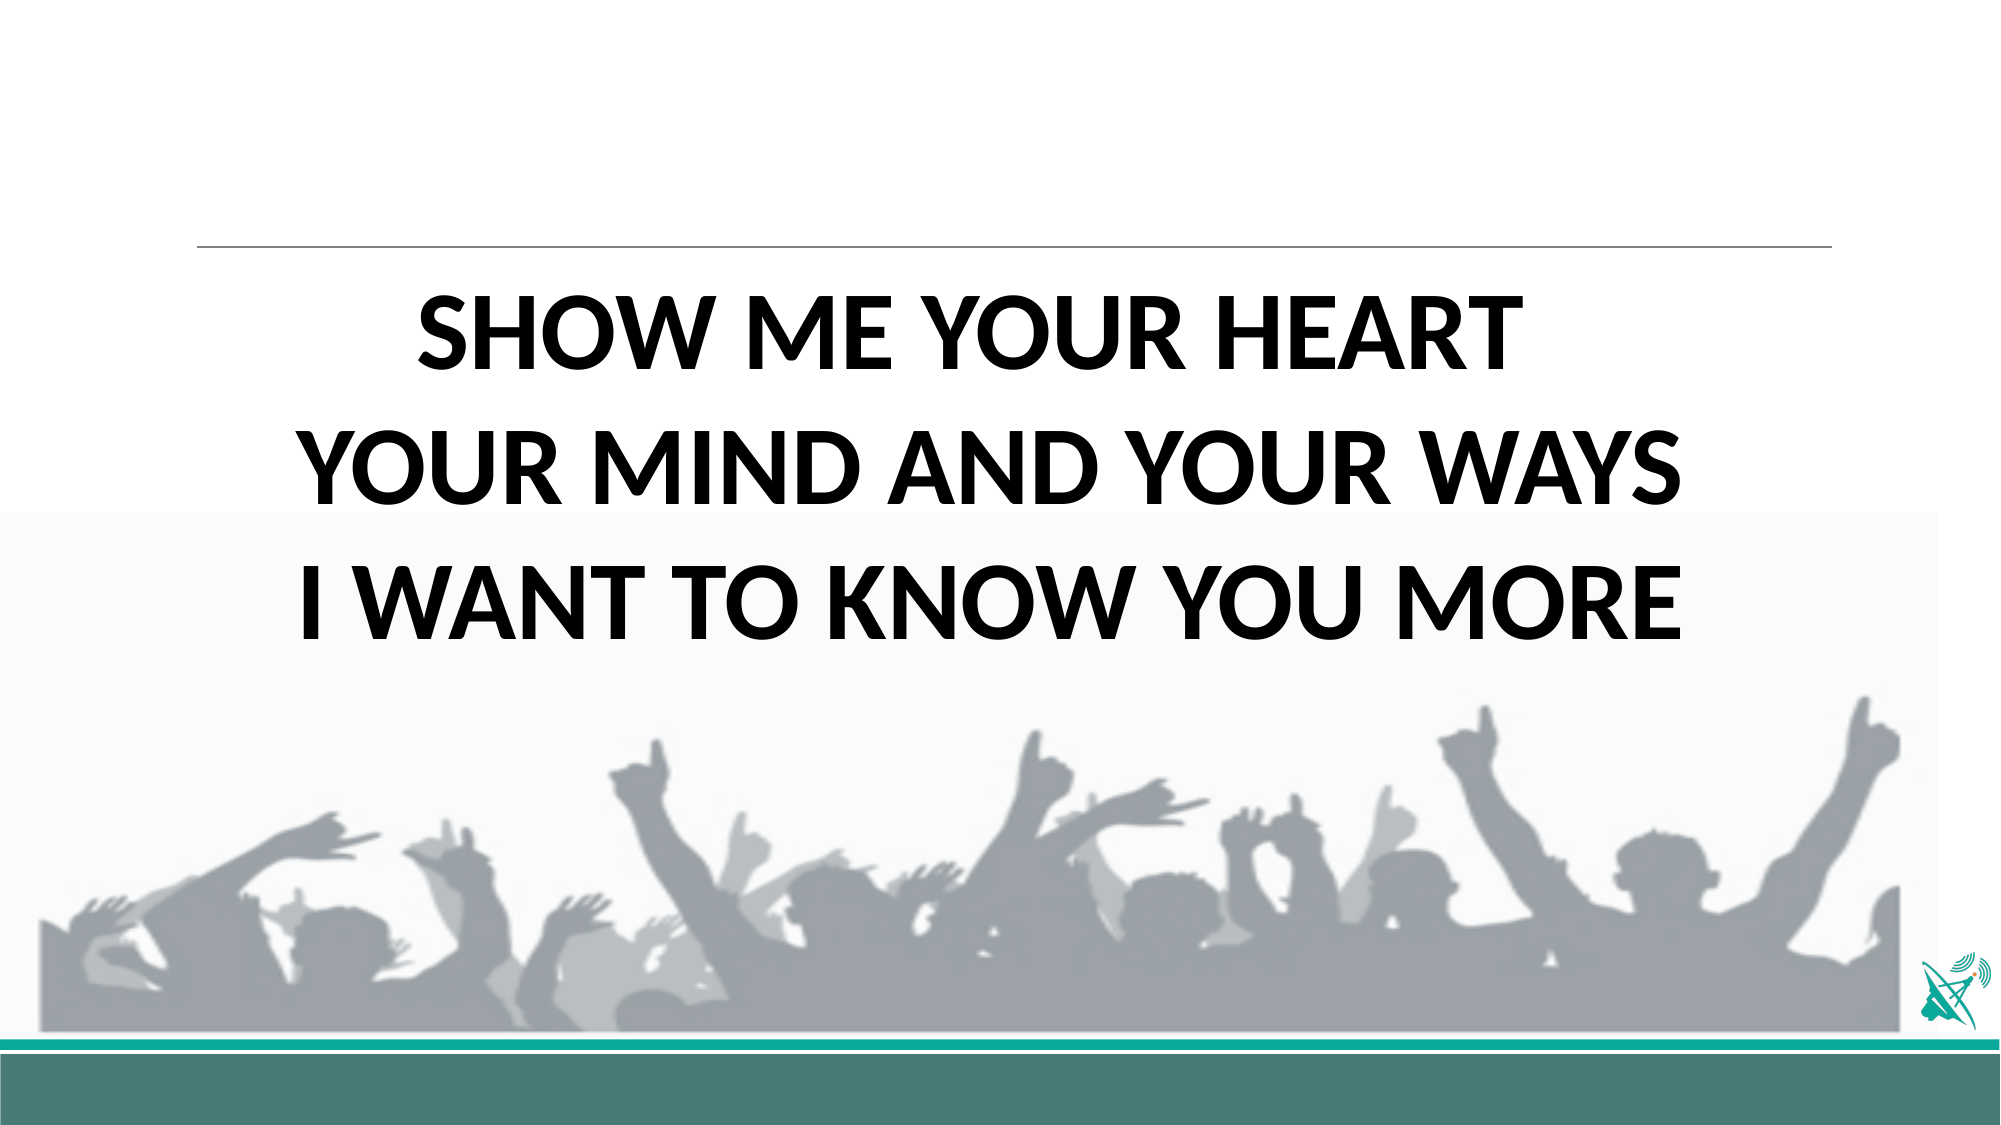

SHOW ME YOUR HEART
YOUR MIND AND YOUR WAYS
I WANT TO KNOW YOU MORE